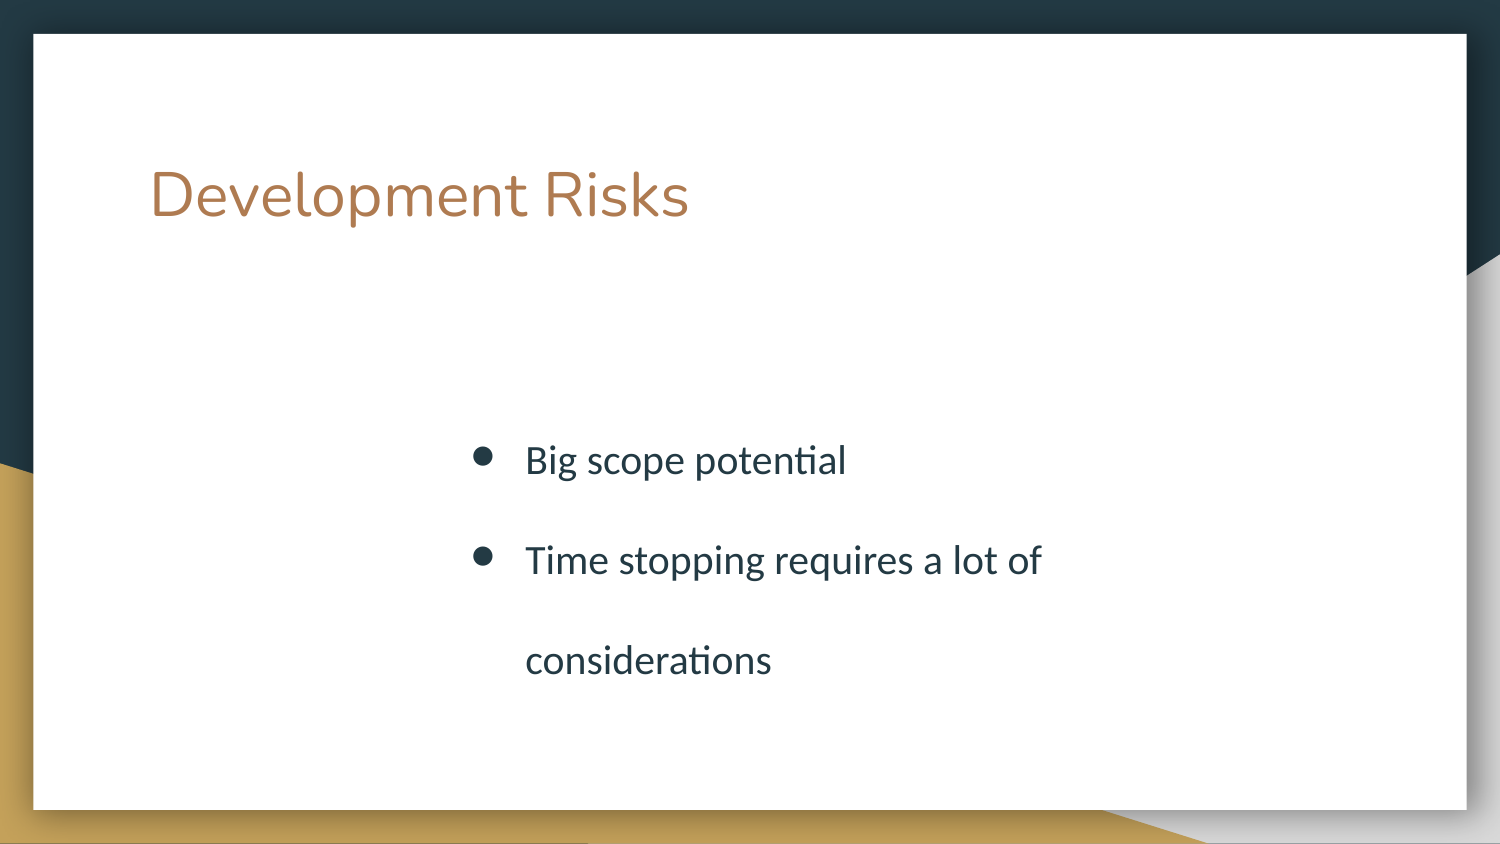

# Development Risks

Big scope potential
Time stopping requires a lot of considerations